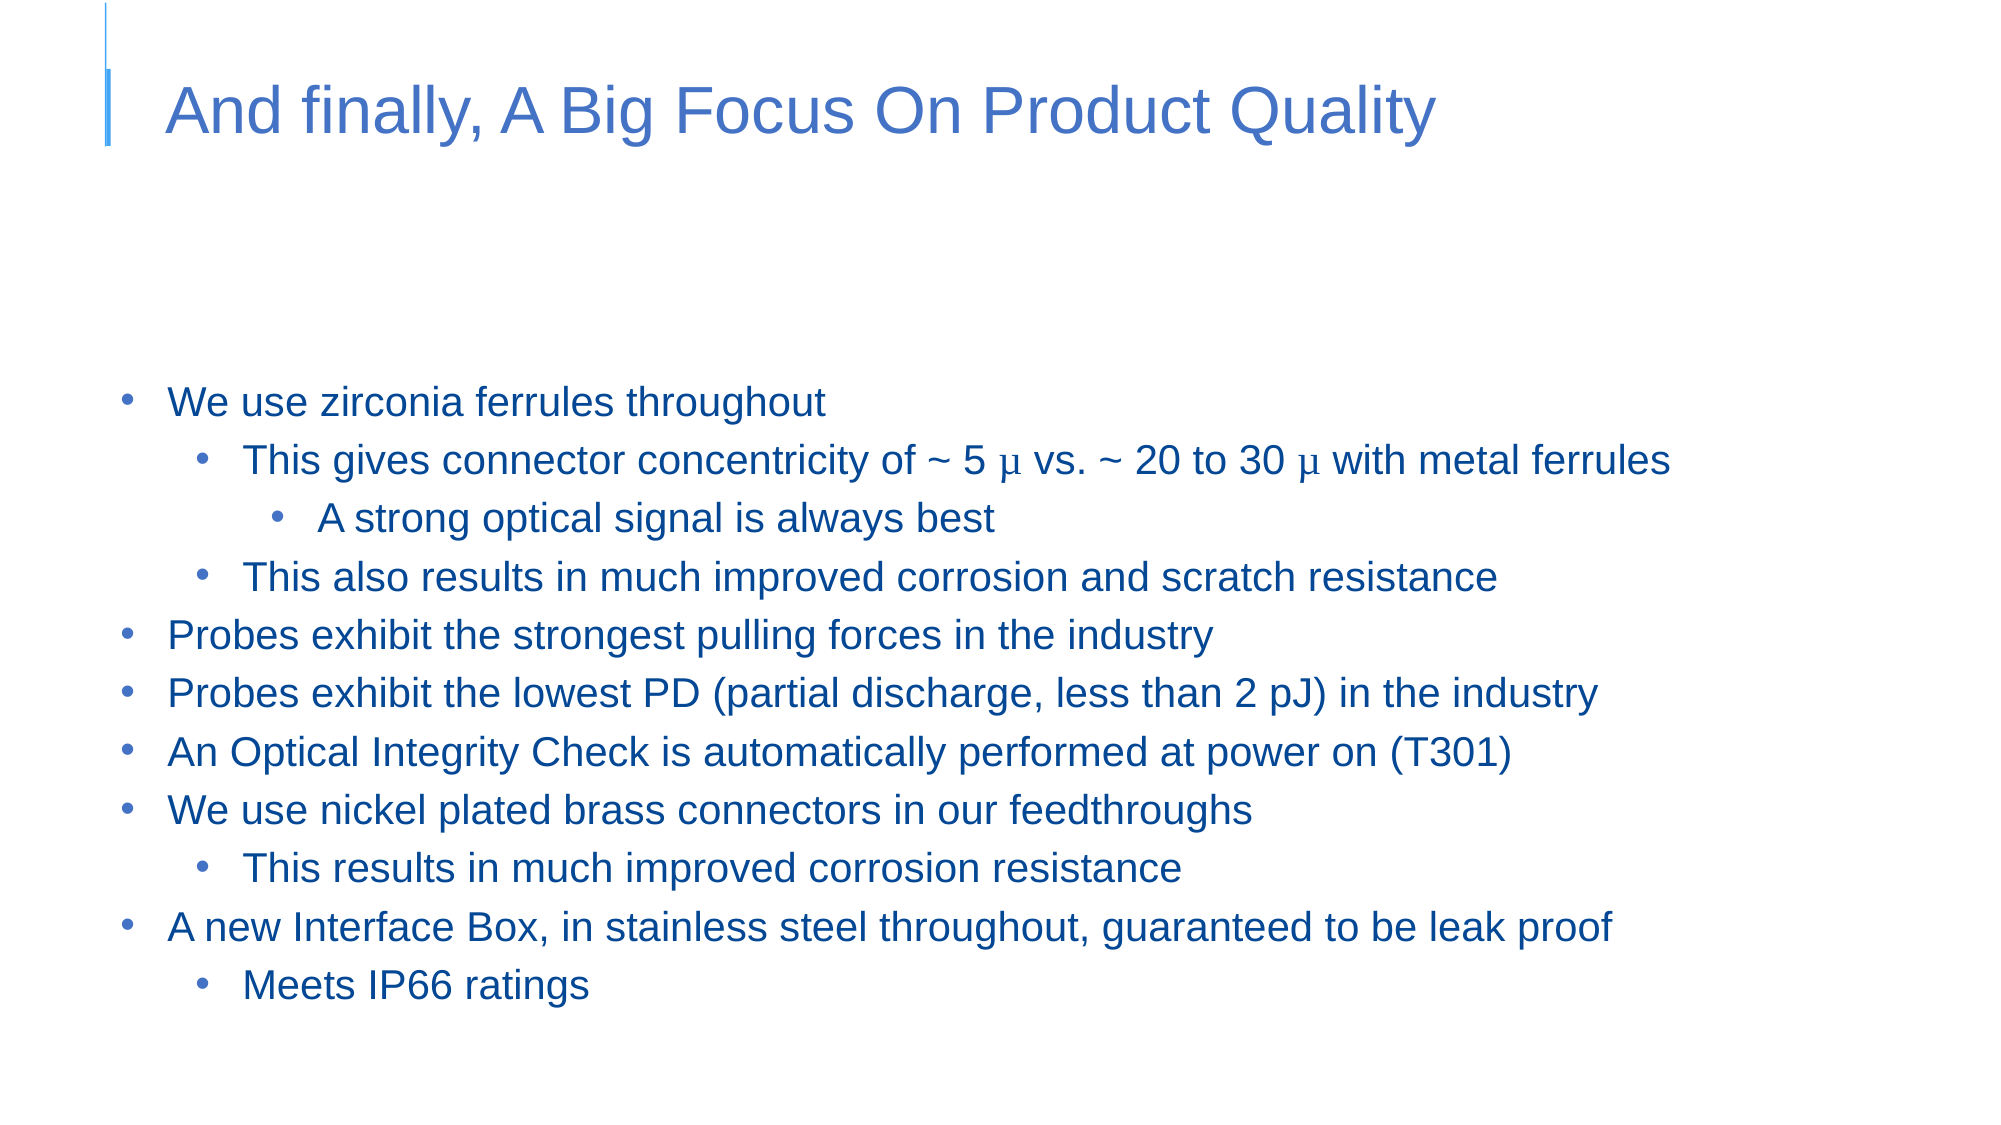

And finally, A Big Focus On Product Quality

We use zirconia ferrules throughout
This gives connector concentricity of ~ 5 µ vs. ~ 20 to 30 µ with metal ferrules
A strong optical signal is always best
This also results in much improved corrosion and scratch resistance
Probes exhibit the strongest pulling forces in the industry
Probes exhibit the lowest PD (partial discharge, less than 2 pJ) in the industry
An Optical Integrity Check is automatically performed at power on (T301)
We use nickel plated brass connectors in our feedthroughs
This results in much improved corrosion resistance
A new Interface Box, in stainless steel throughout, guaranteed to be leak proof
Meets IP66 ratings